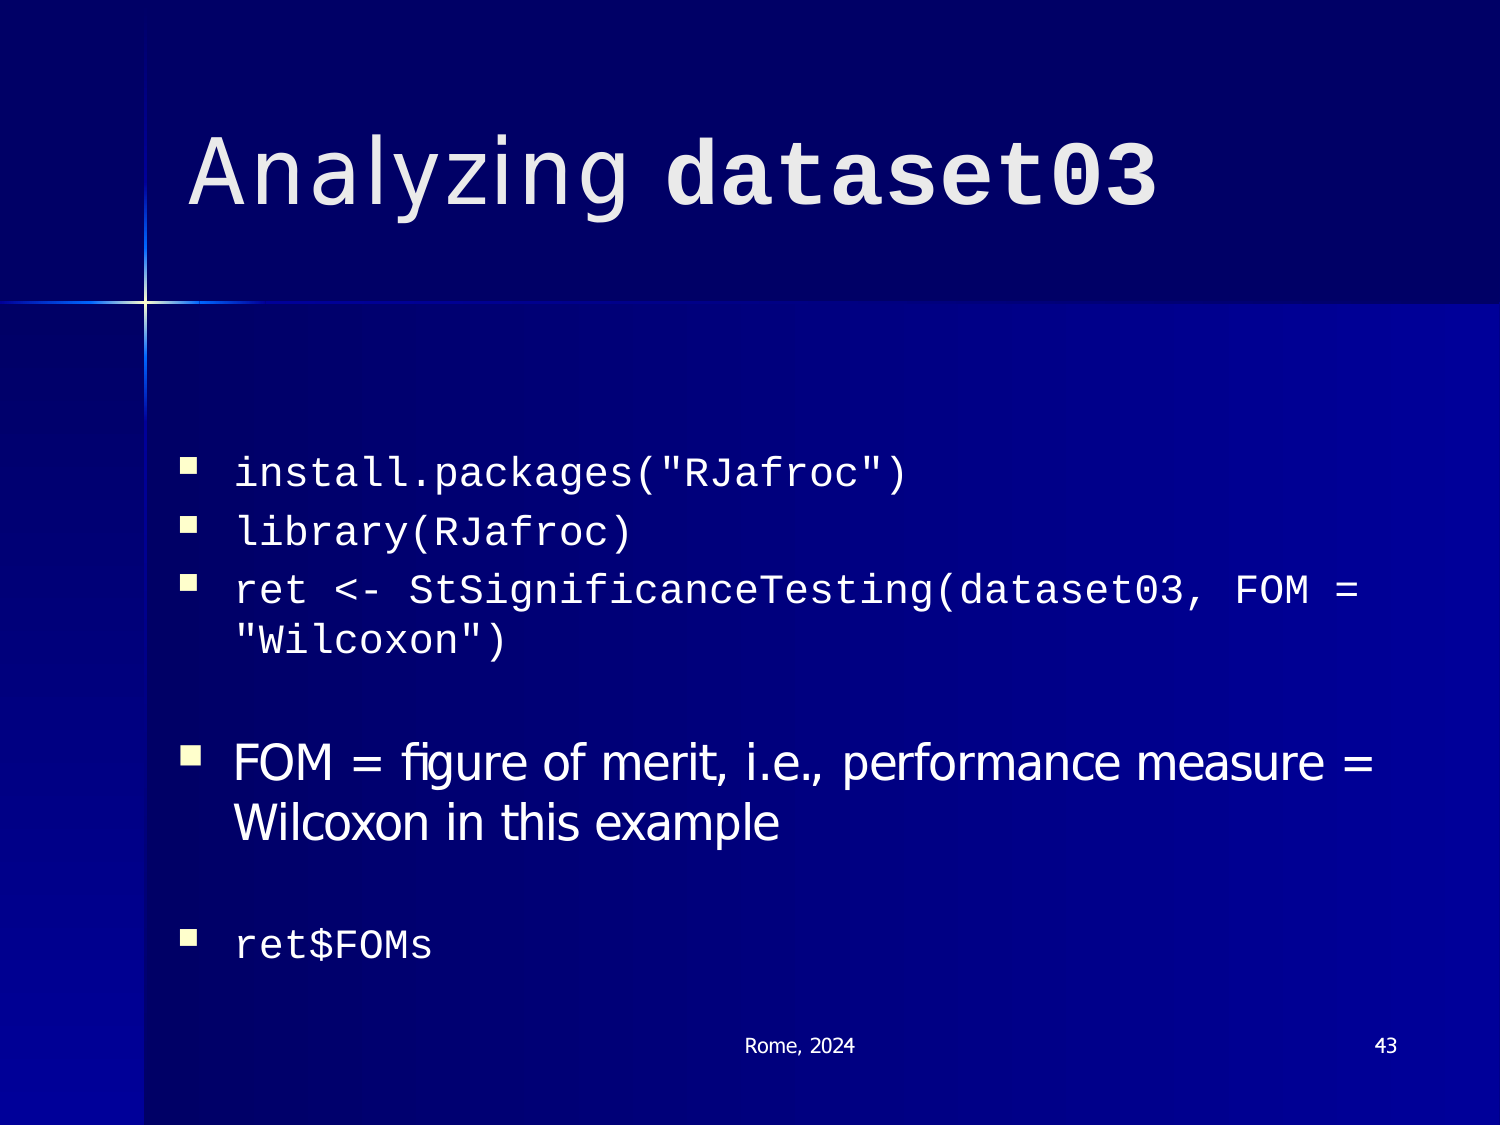

# Analyzing dataset03
install.packages("RJafroc")
library(RJafroc)
ret <- StSignificanceTesting(dataset03, FOM = "Wilcoxon")

FOM = figure of merit, i.e., performance measure = Wilcoxon in this example

ret$FOMs

Rome, 2024
43